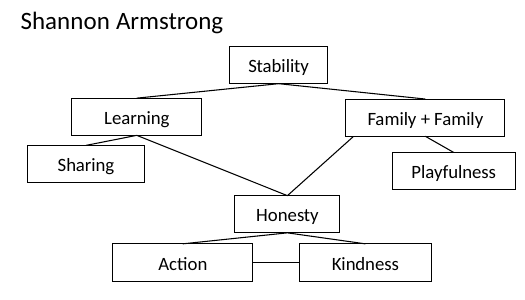

# Shannon Armstrong
Stability
Learning
Sharing
Honesty
Action
Family + Family
Playfulness
Kindness